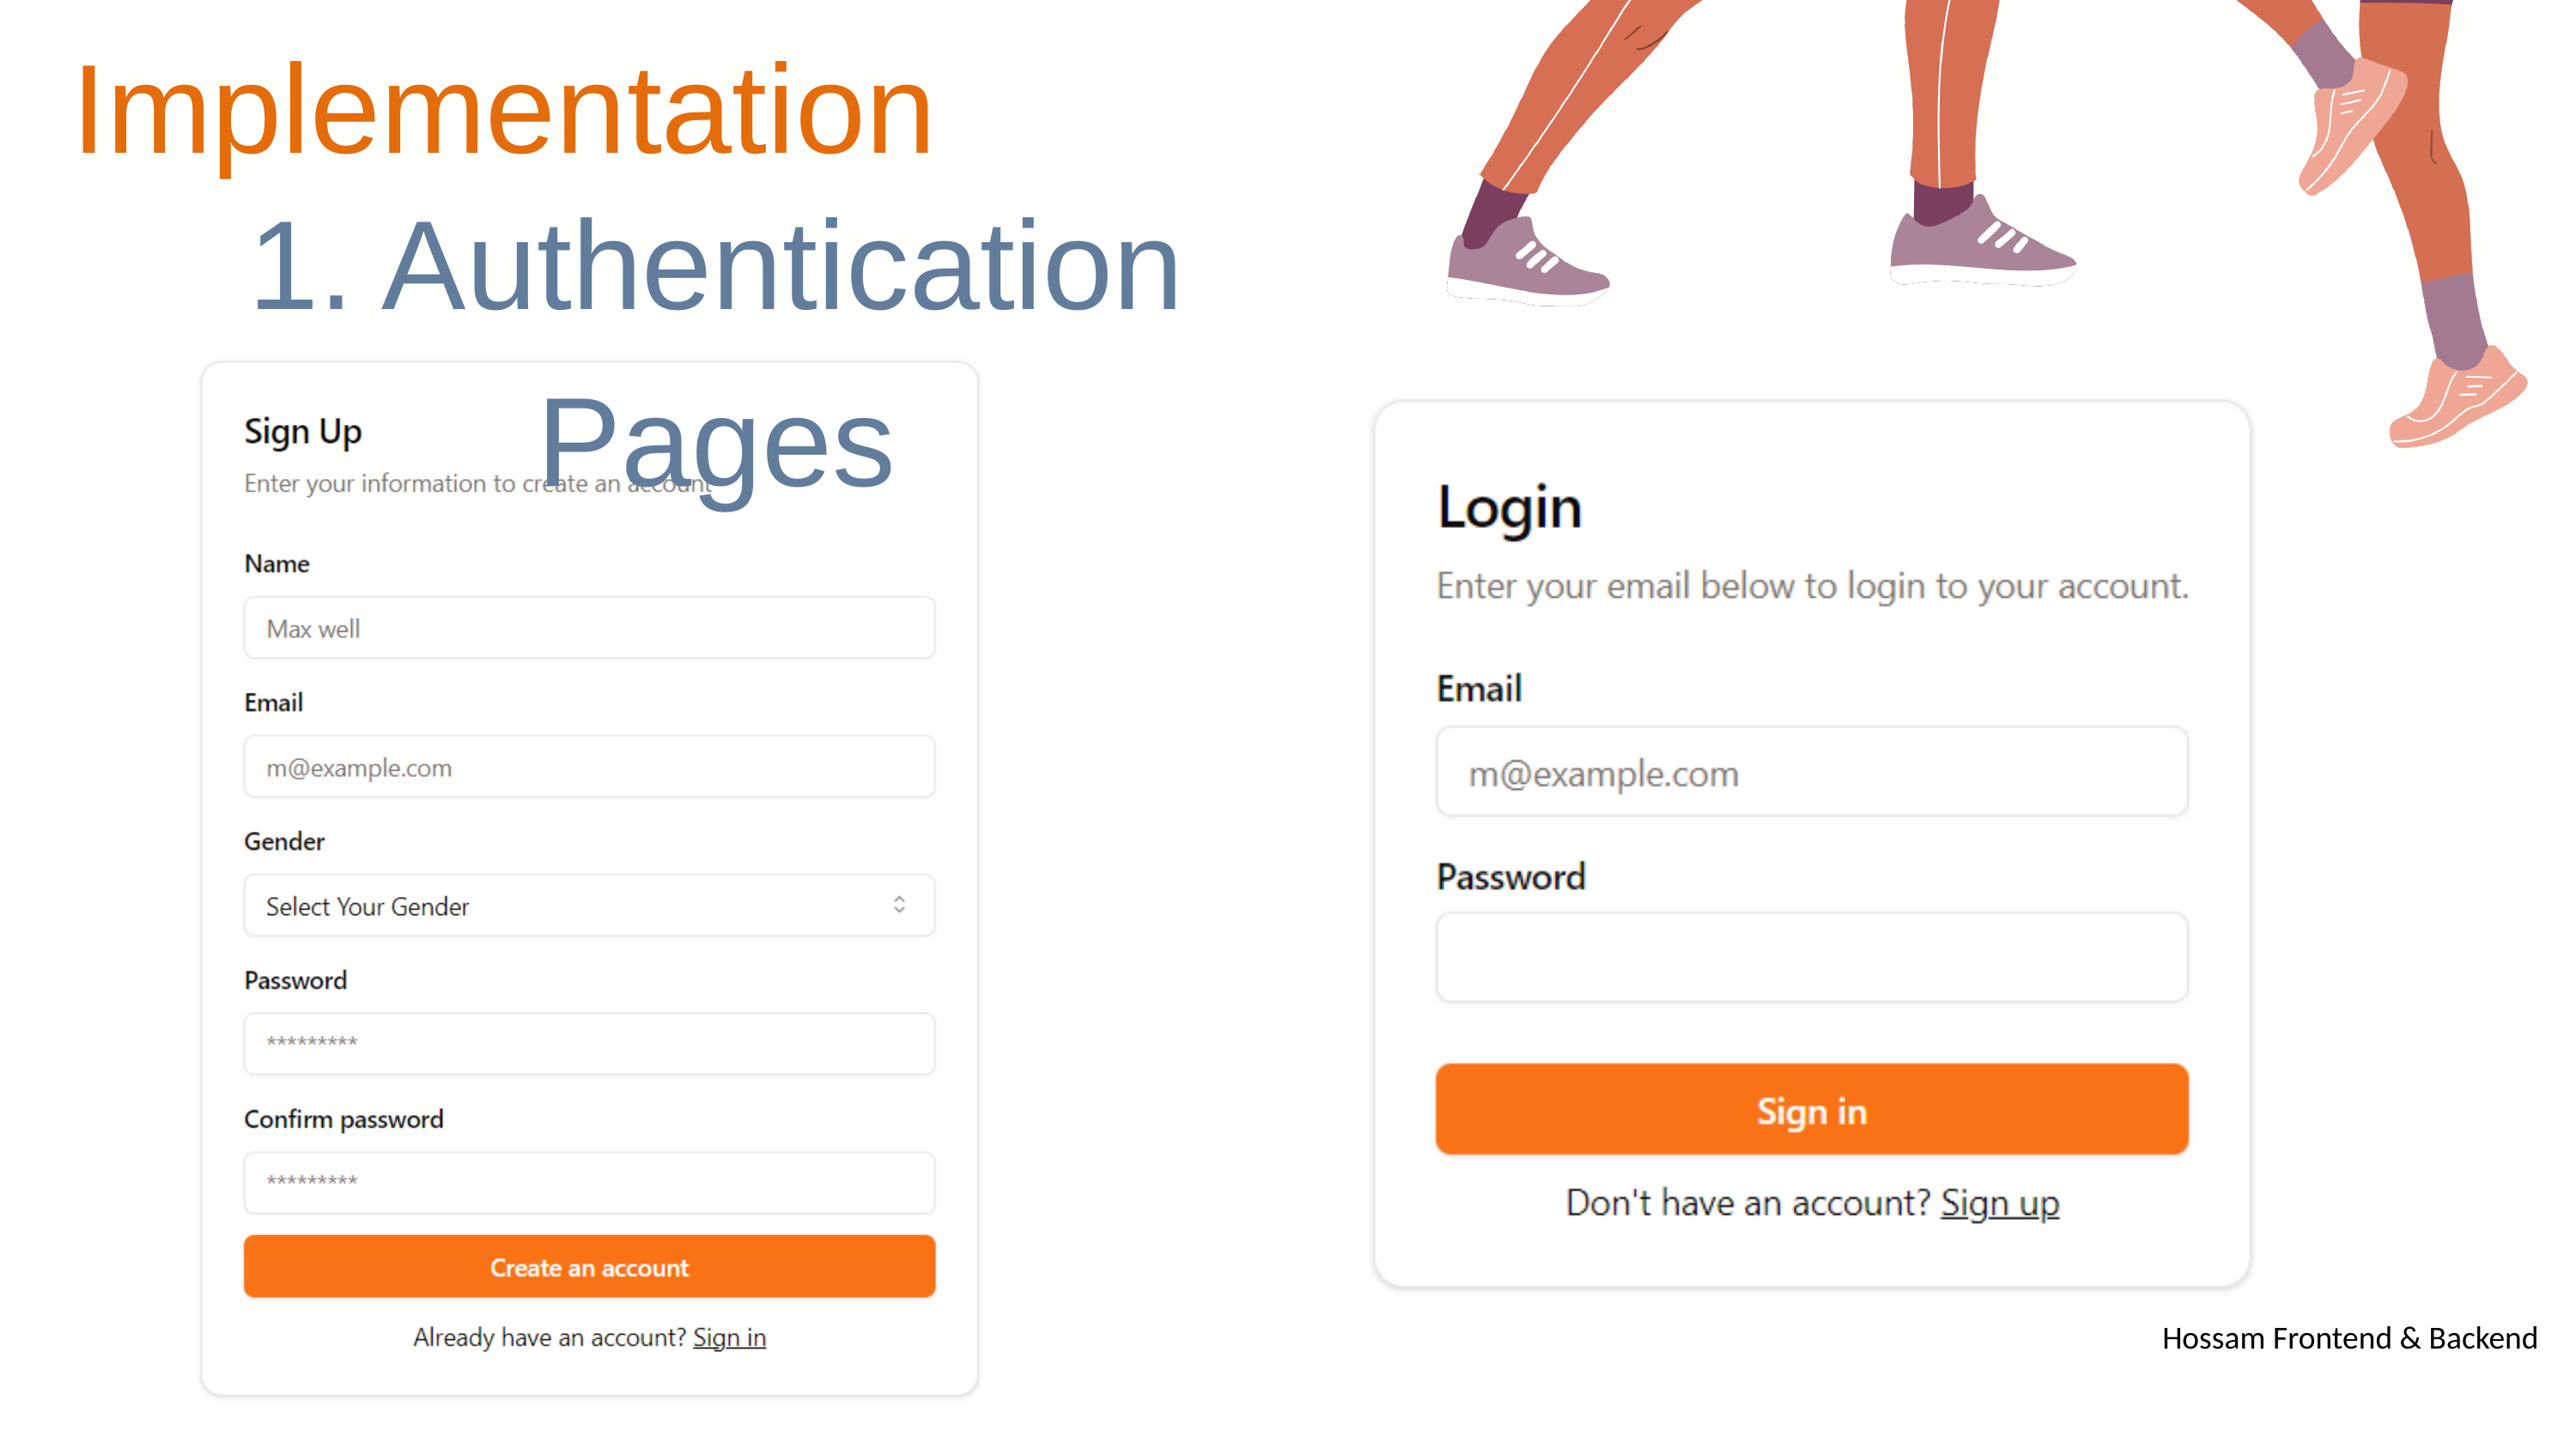

Implementation
1. Authentication Pages

Hossam Frontend & Backend